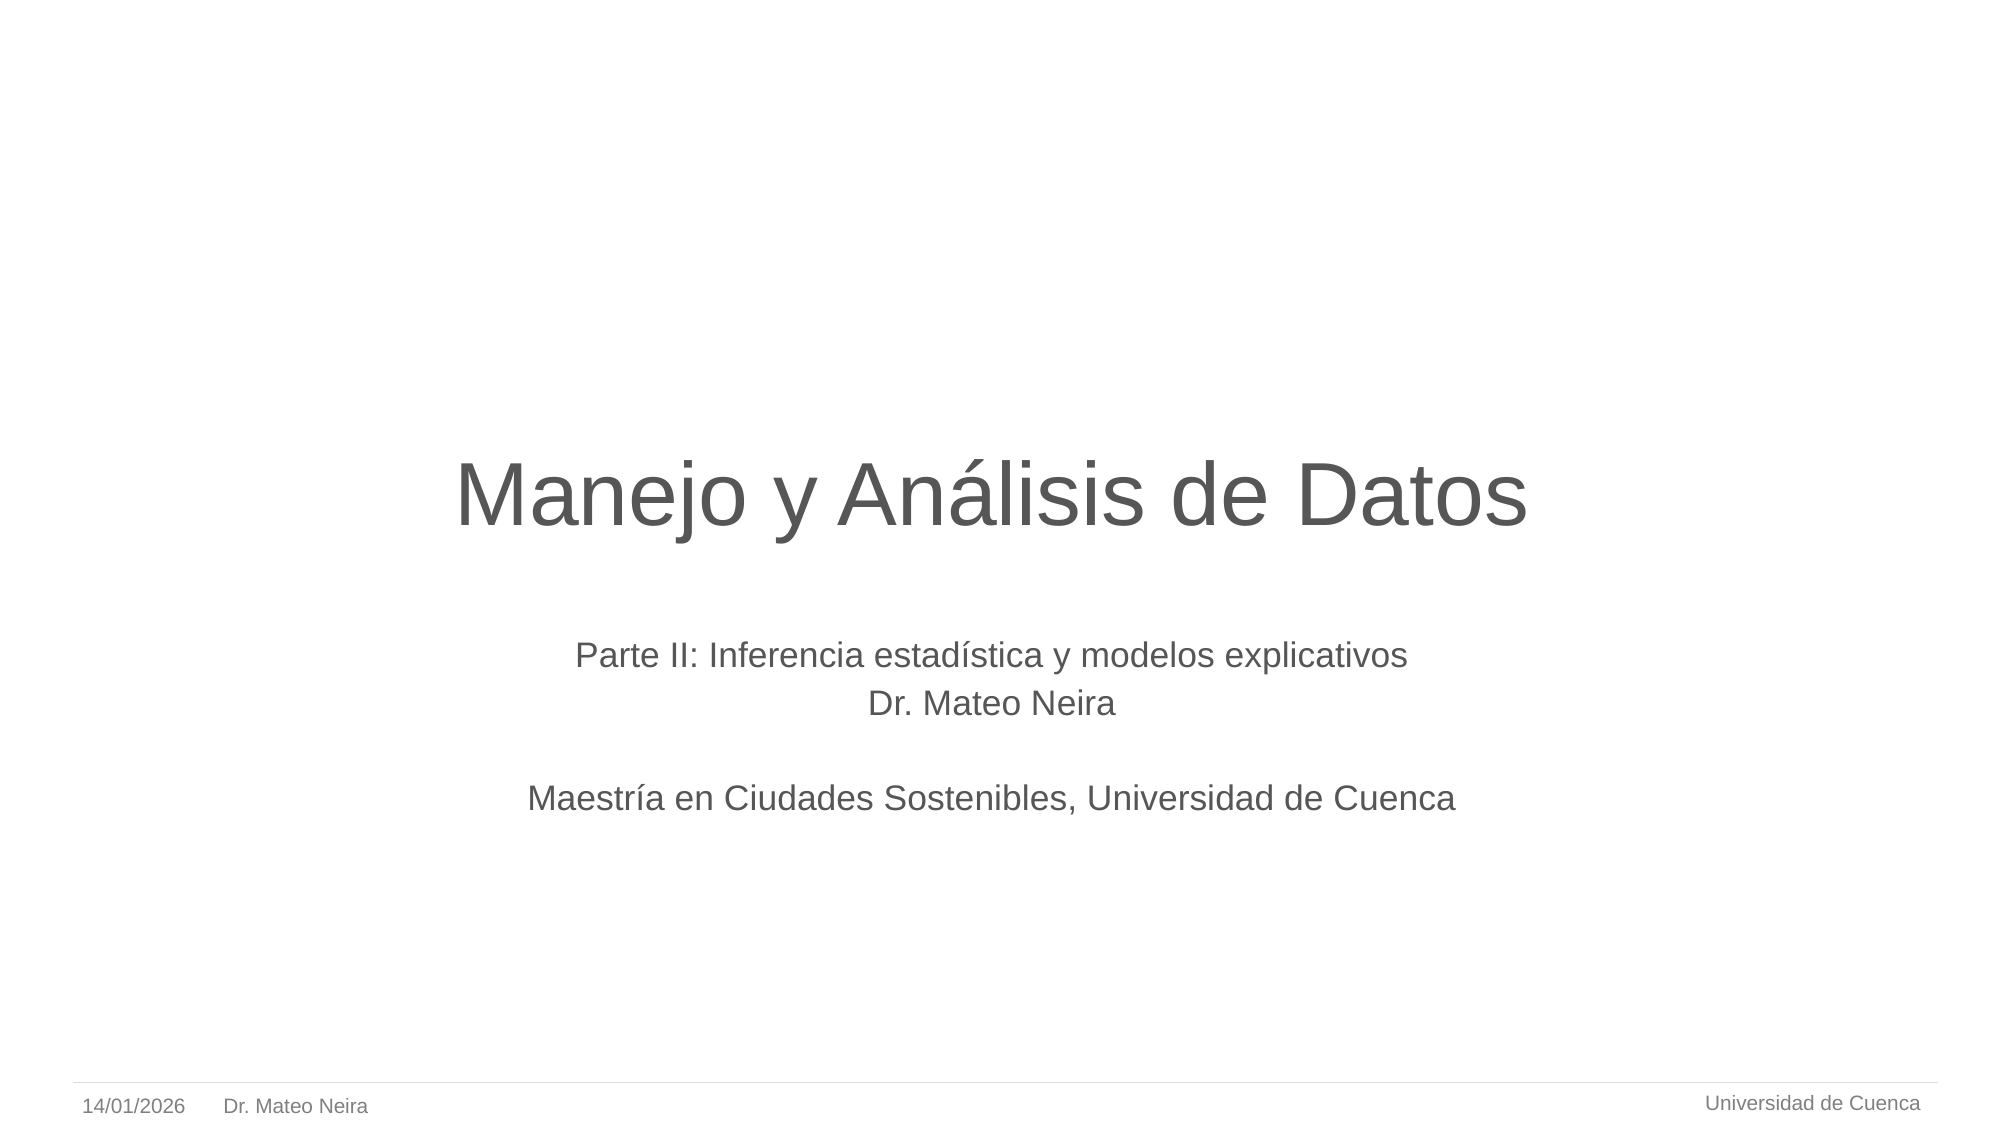

# Manejo y Análisis de Datos
Parte II: Inferencia estadística y modelos explicativos
Dr. Mateo Neira

Maestría en Ciudades Sostenibles, Universidad de Cuenca